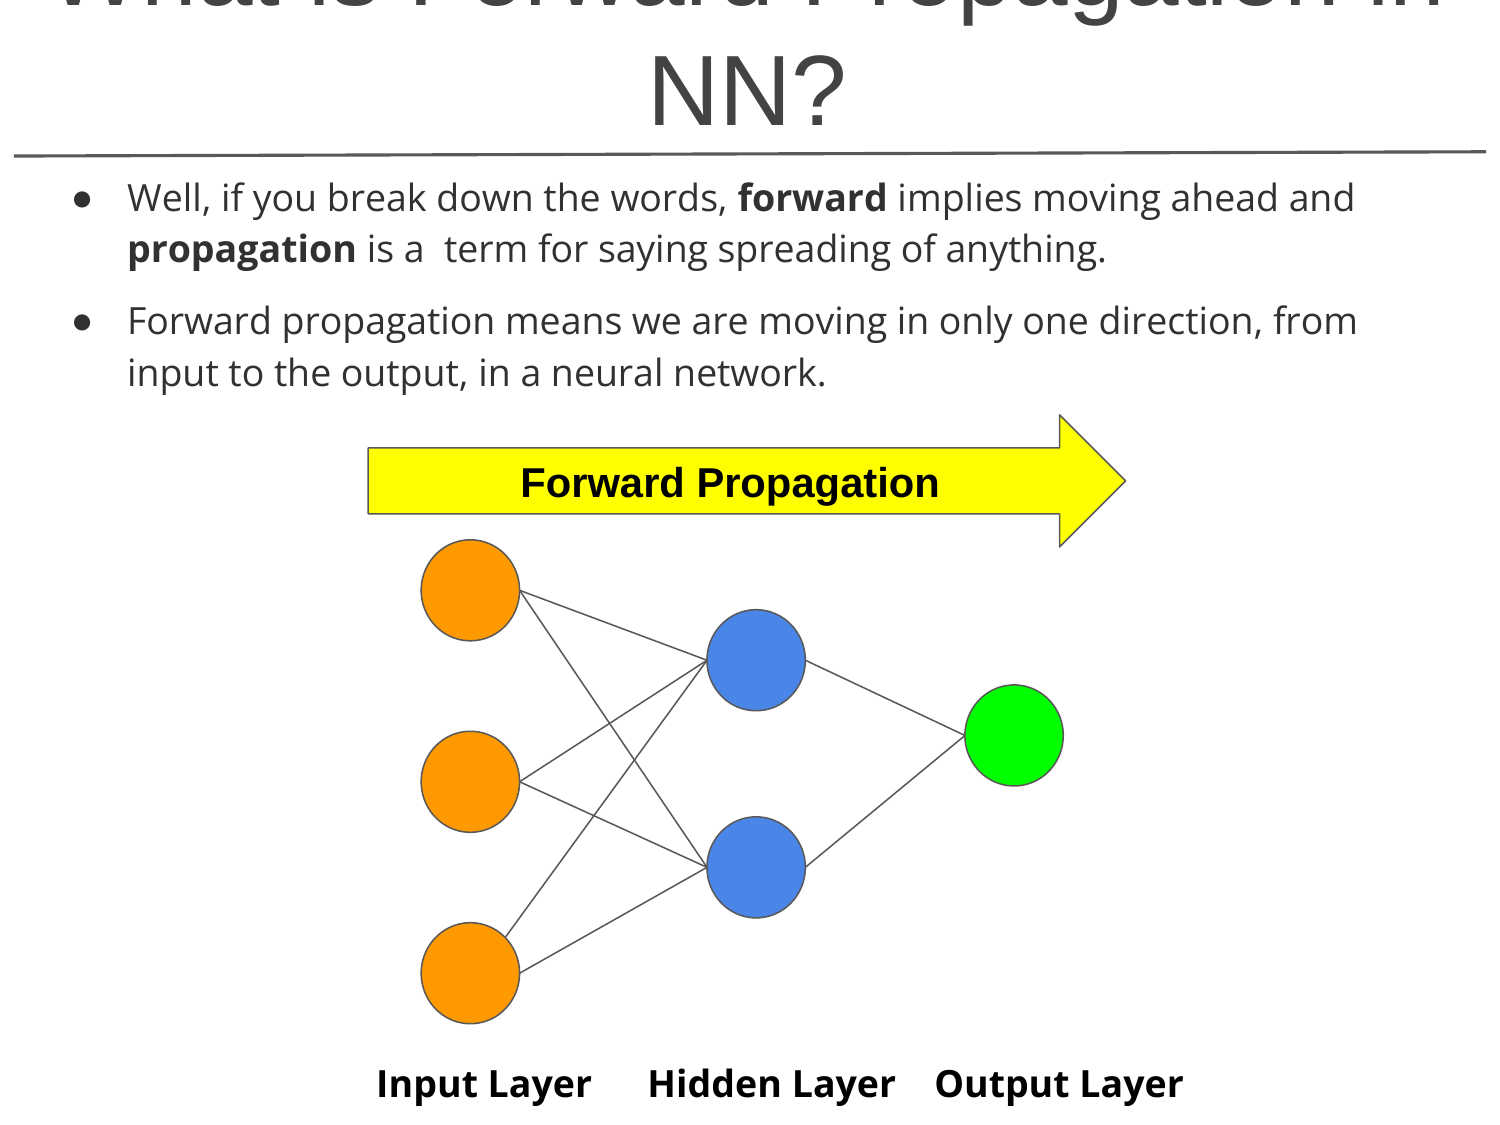

What is Forward Propagation in NN?
Well, if you break down the words, forward implies moving ahead and propagation is a  term for saying spreading of anything.
Forward propagation means we are moving in only one direction, from input to the output, in a neural network.

Forward Propagation

Input Layer
Hidden Layer
Output Layer